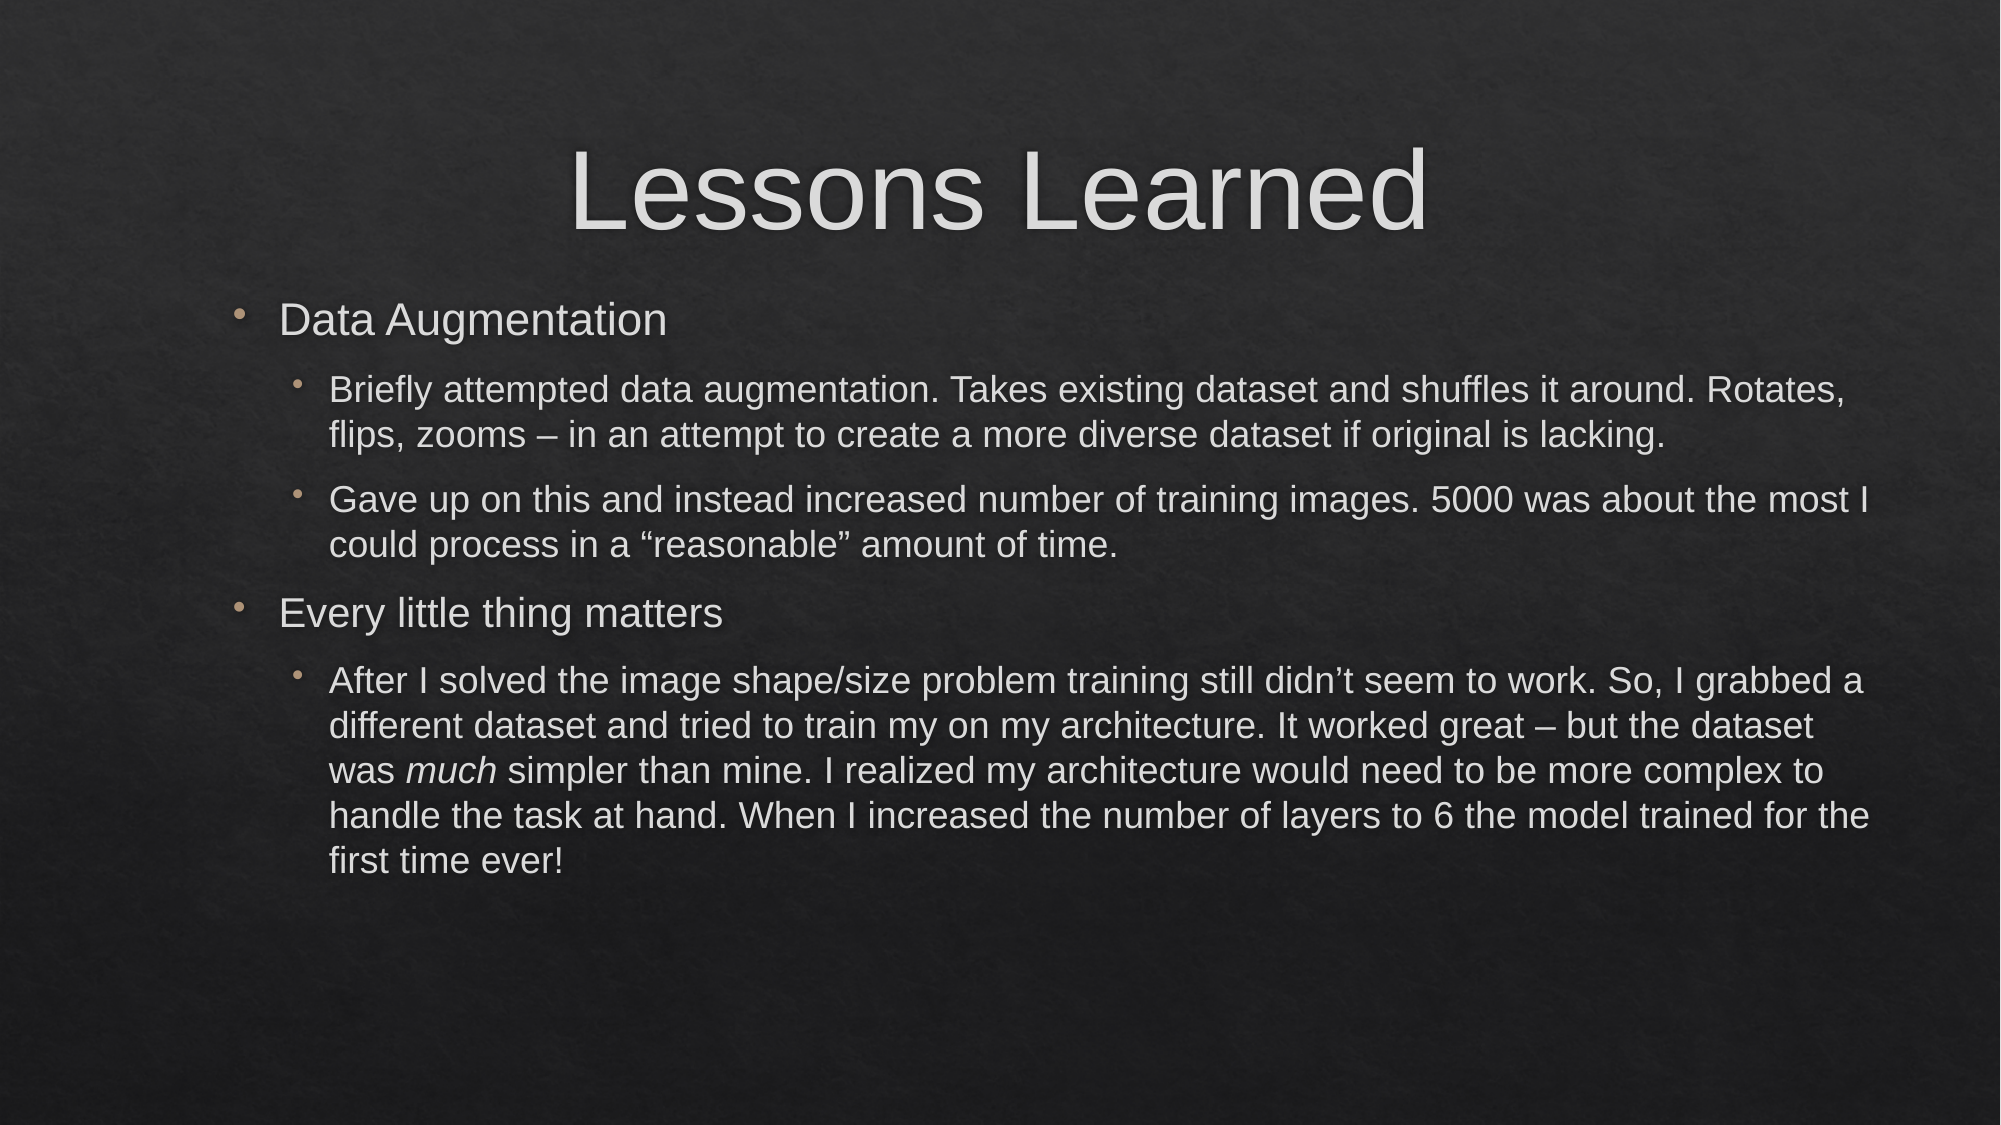

Lessons Learned
Data Augmentation
Briefly attempted data augmentation. Takes existing dataset and shuffles it around. Rotates, flips, zooms – in an attempt to create a more diverse dataset if original is lacking.
Gave up on this and instead increased number of training images. 5000 was about the most I could process in a “reasonable” amount of time.
Every little thing matters
After I solved the image shape/size problem training still didn’t seem to work. So, I grabbed a different dataset and tried to train my on my architecture. It worked great – but the dataset was much simpler than mine. I realized my architecture would need to be more complex to handle the task at hand. When I increased the number of layers to 6 the model trained for the first time ever!